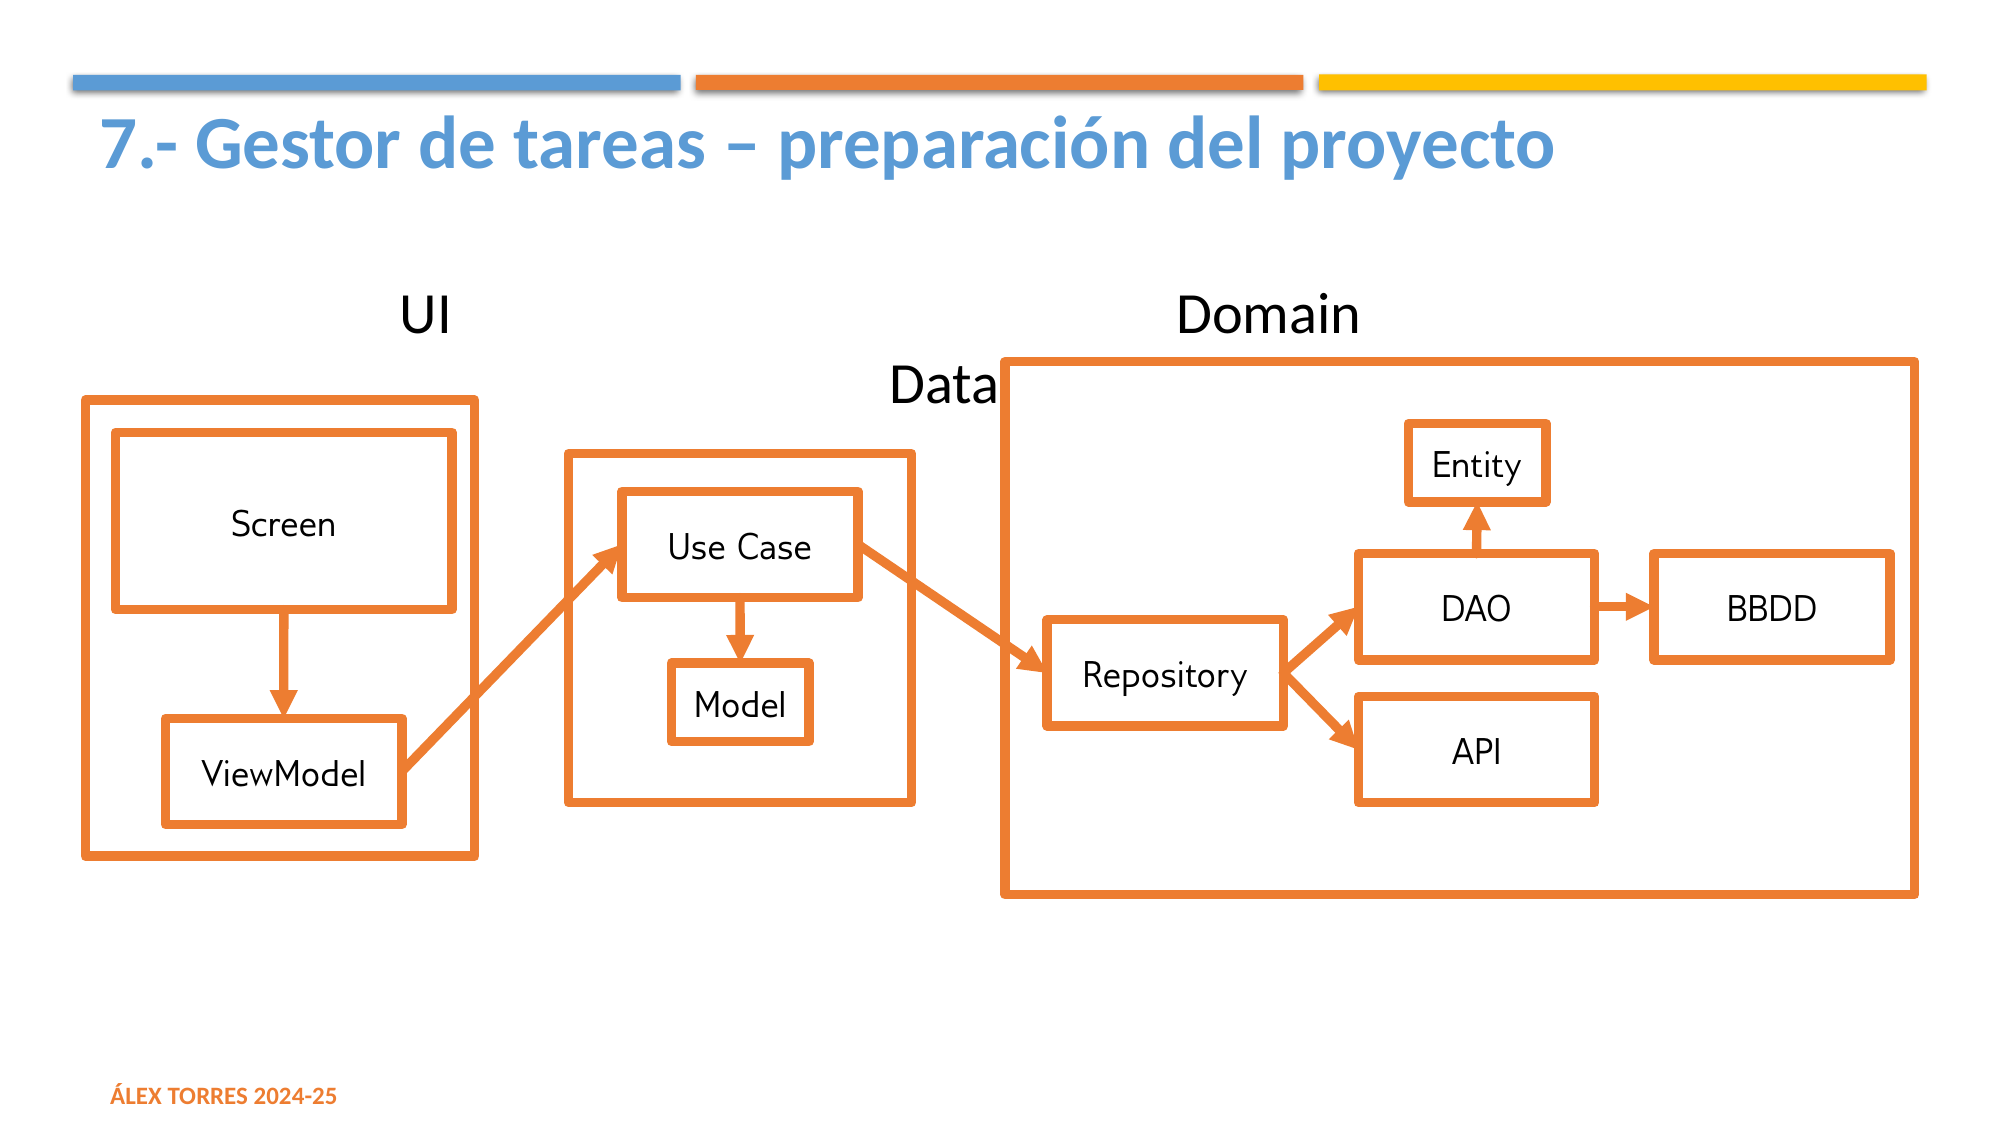

7.- Gestor de tareas – preparación del proyecto

		UI					  Domain								   Data

Entity
Screen

Use Case
DAO
BBDD
Repository
Model
API
ViewModel